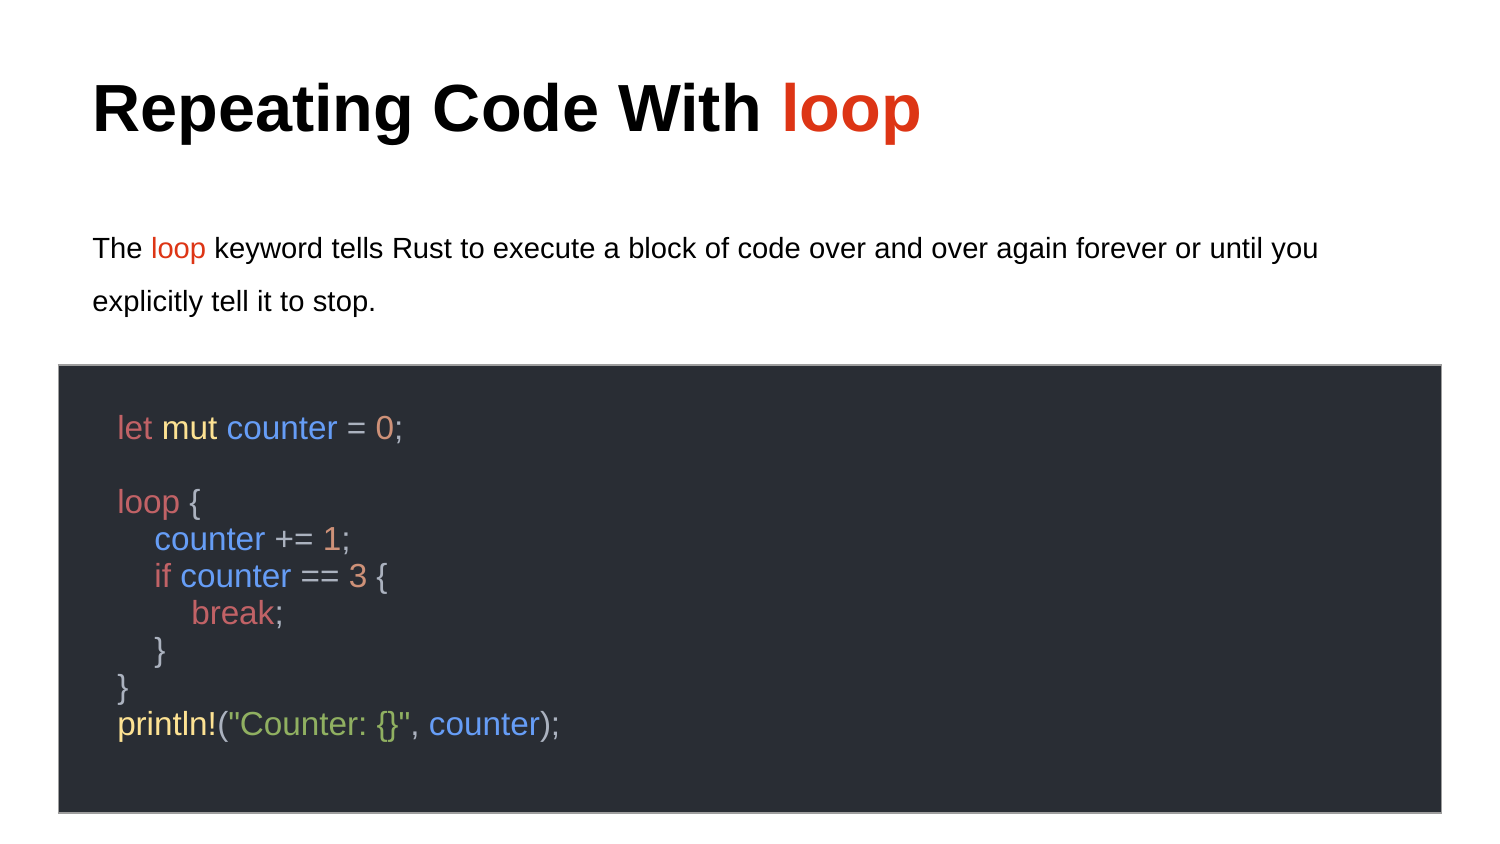

Repeating Code With loop
The loop keyword tells Rust to execute a block of code over and over again forever or until you explicitly tell it to stop.
| let mut counter = 0; loop { counter += 1; if counter == 3 { break; } } println!("Counter: {}", counter); |
| --- |